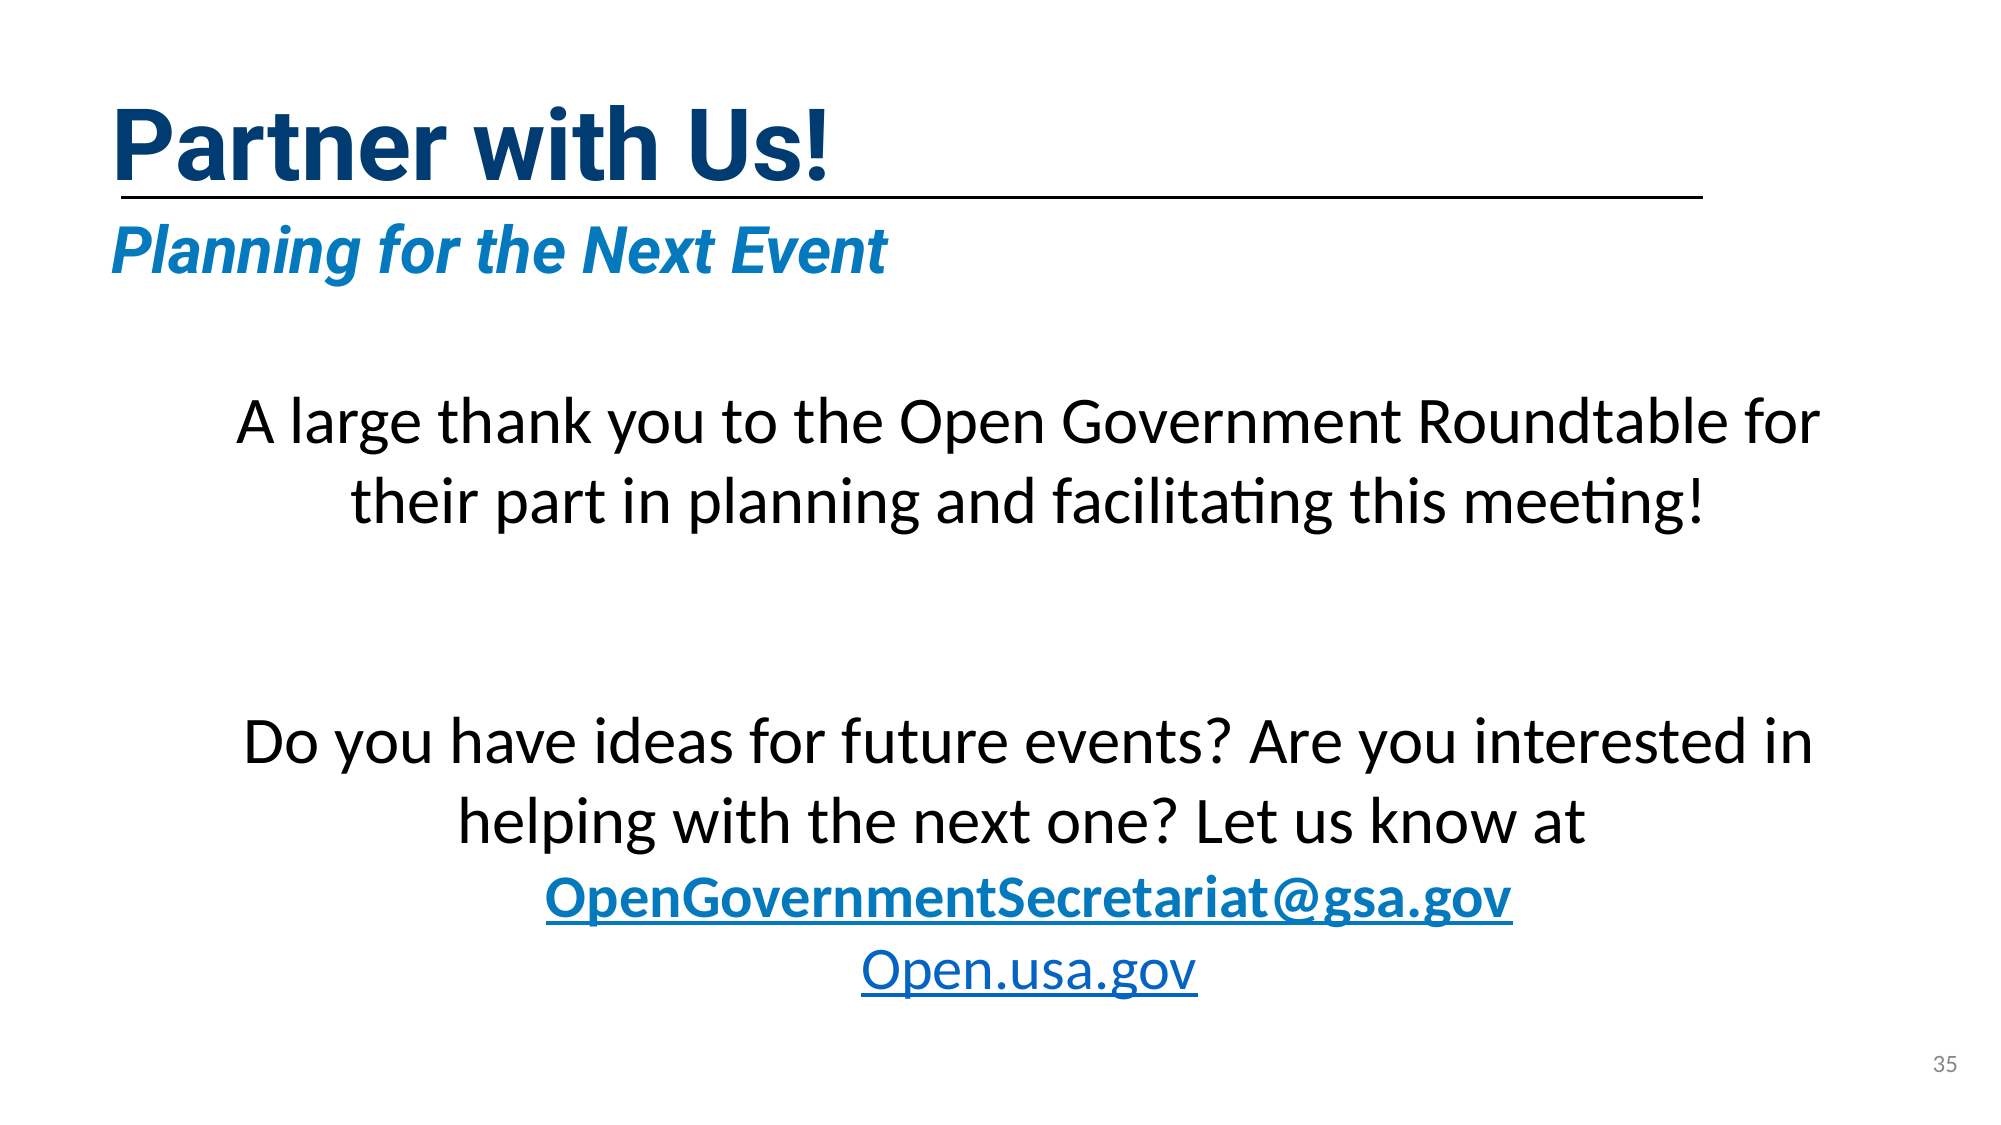

# Partner with Us!
Planning for the Next Event
A large thank you to the Open Government Roundtable for their part in planning and facilitating this meeting!

Do you have ideas for future events? Are you interested in helping with the next one? Let us know at OpenGovernmentSecretariat@gsa.gov
Open.usa.gov
35